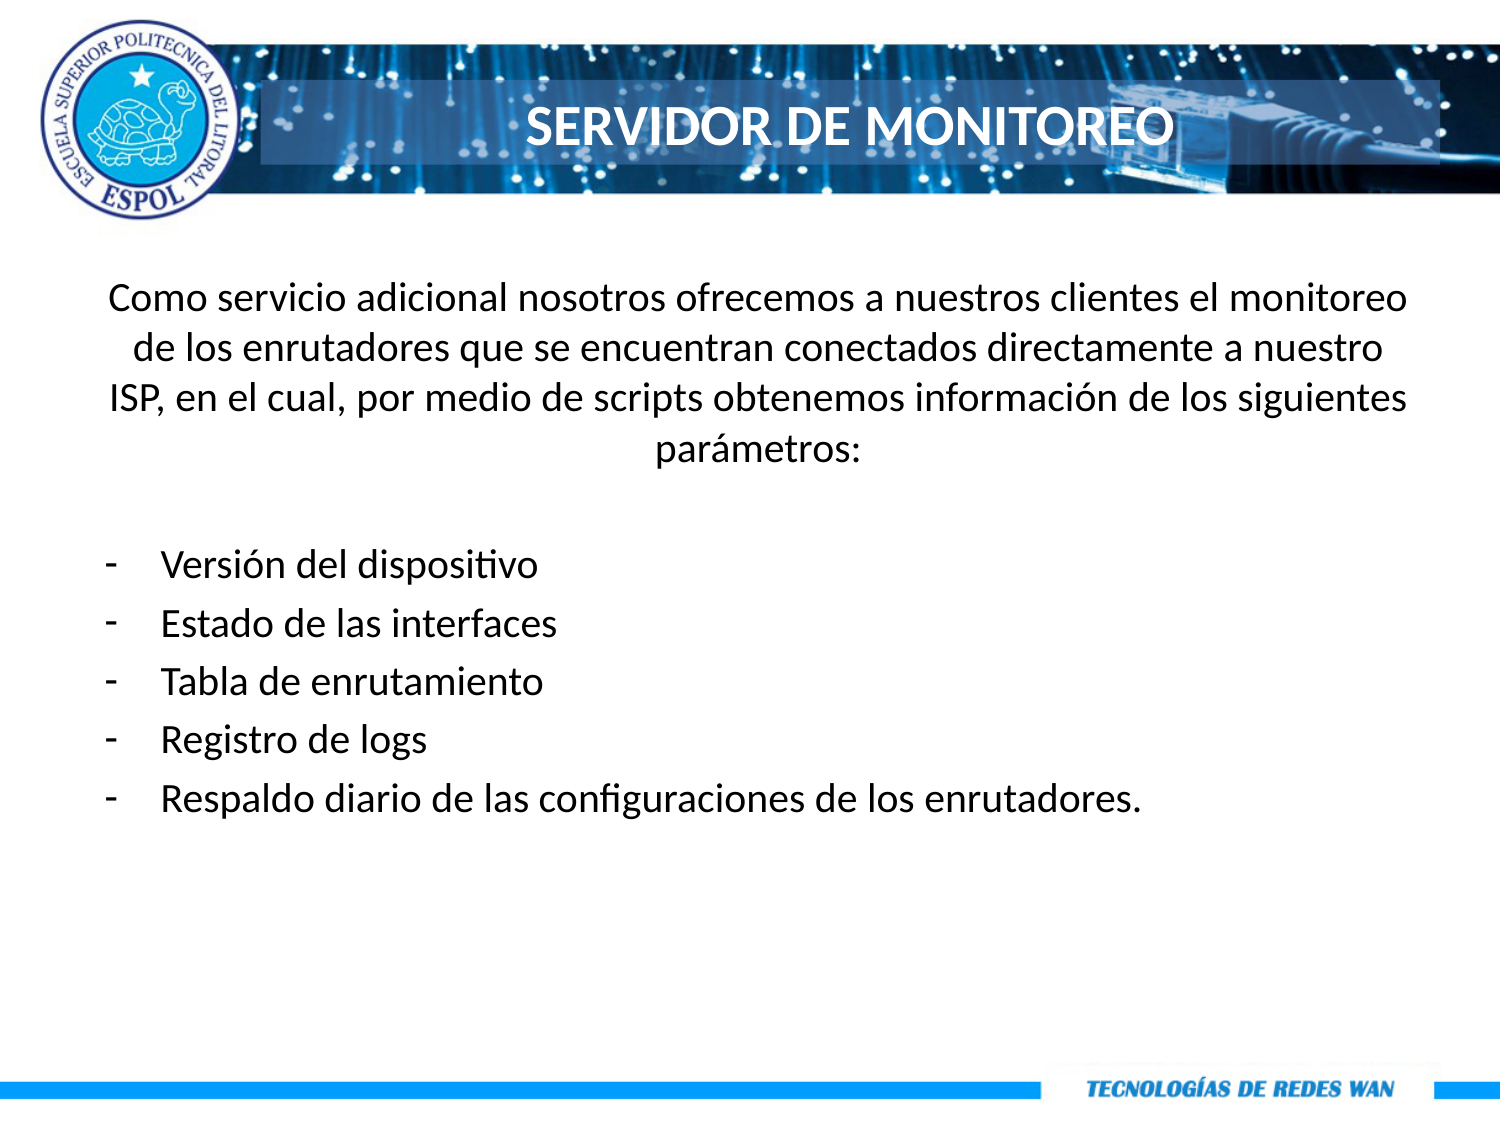

SERVIDOR DE MONITOREO
Como servicio adicional nosotros ofrecemos a nuestros clientes el monitoreo de los enrutadores que se encuentran conectados directamente a nuestro ISP, en el cual, por medio de scripts obtenemos información de los siguientes parámetros:

Versión del dispositivo
Estado de las interfaces
Tabla de enrutamiento
Registro de logs
Respaldo diario de las configuraciones de los enrutadores.